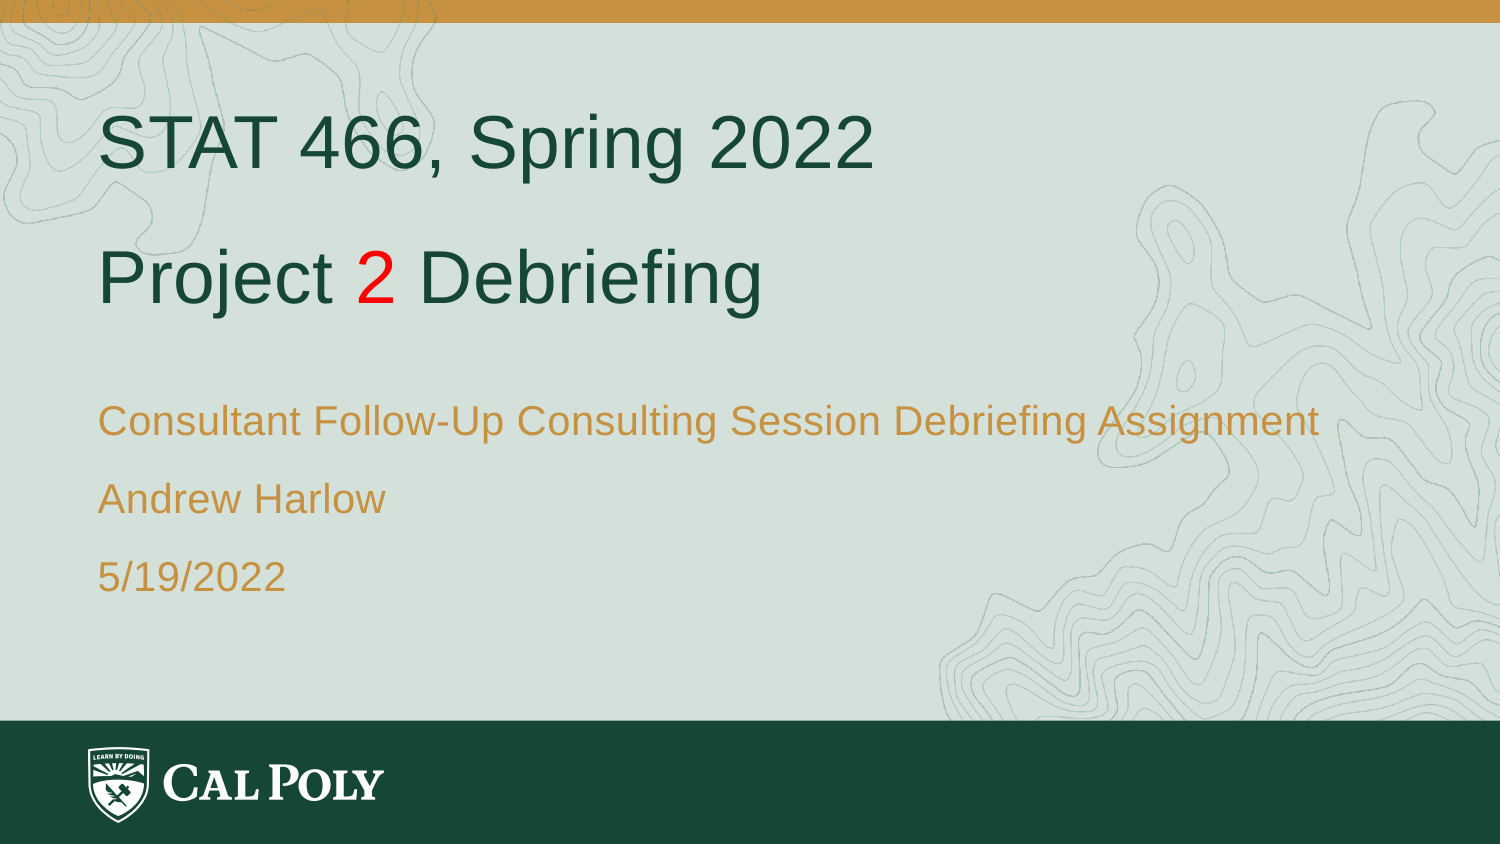

STAT 466, Spring 2022
Project 2 Debriefing
Consultant Follow-Up Consulting Session Debriefing Assignment

Andrew Harlow

5/19/2022